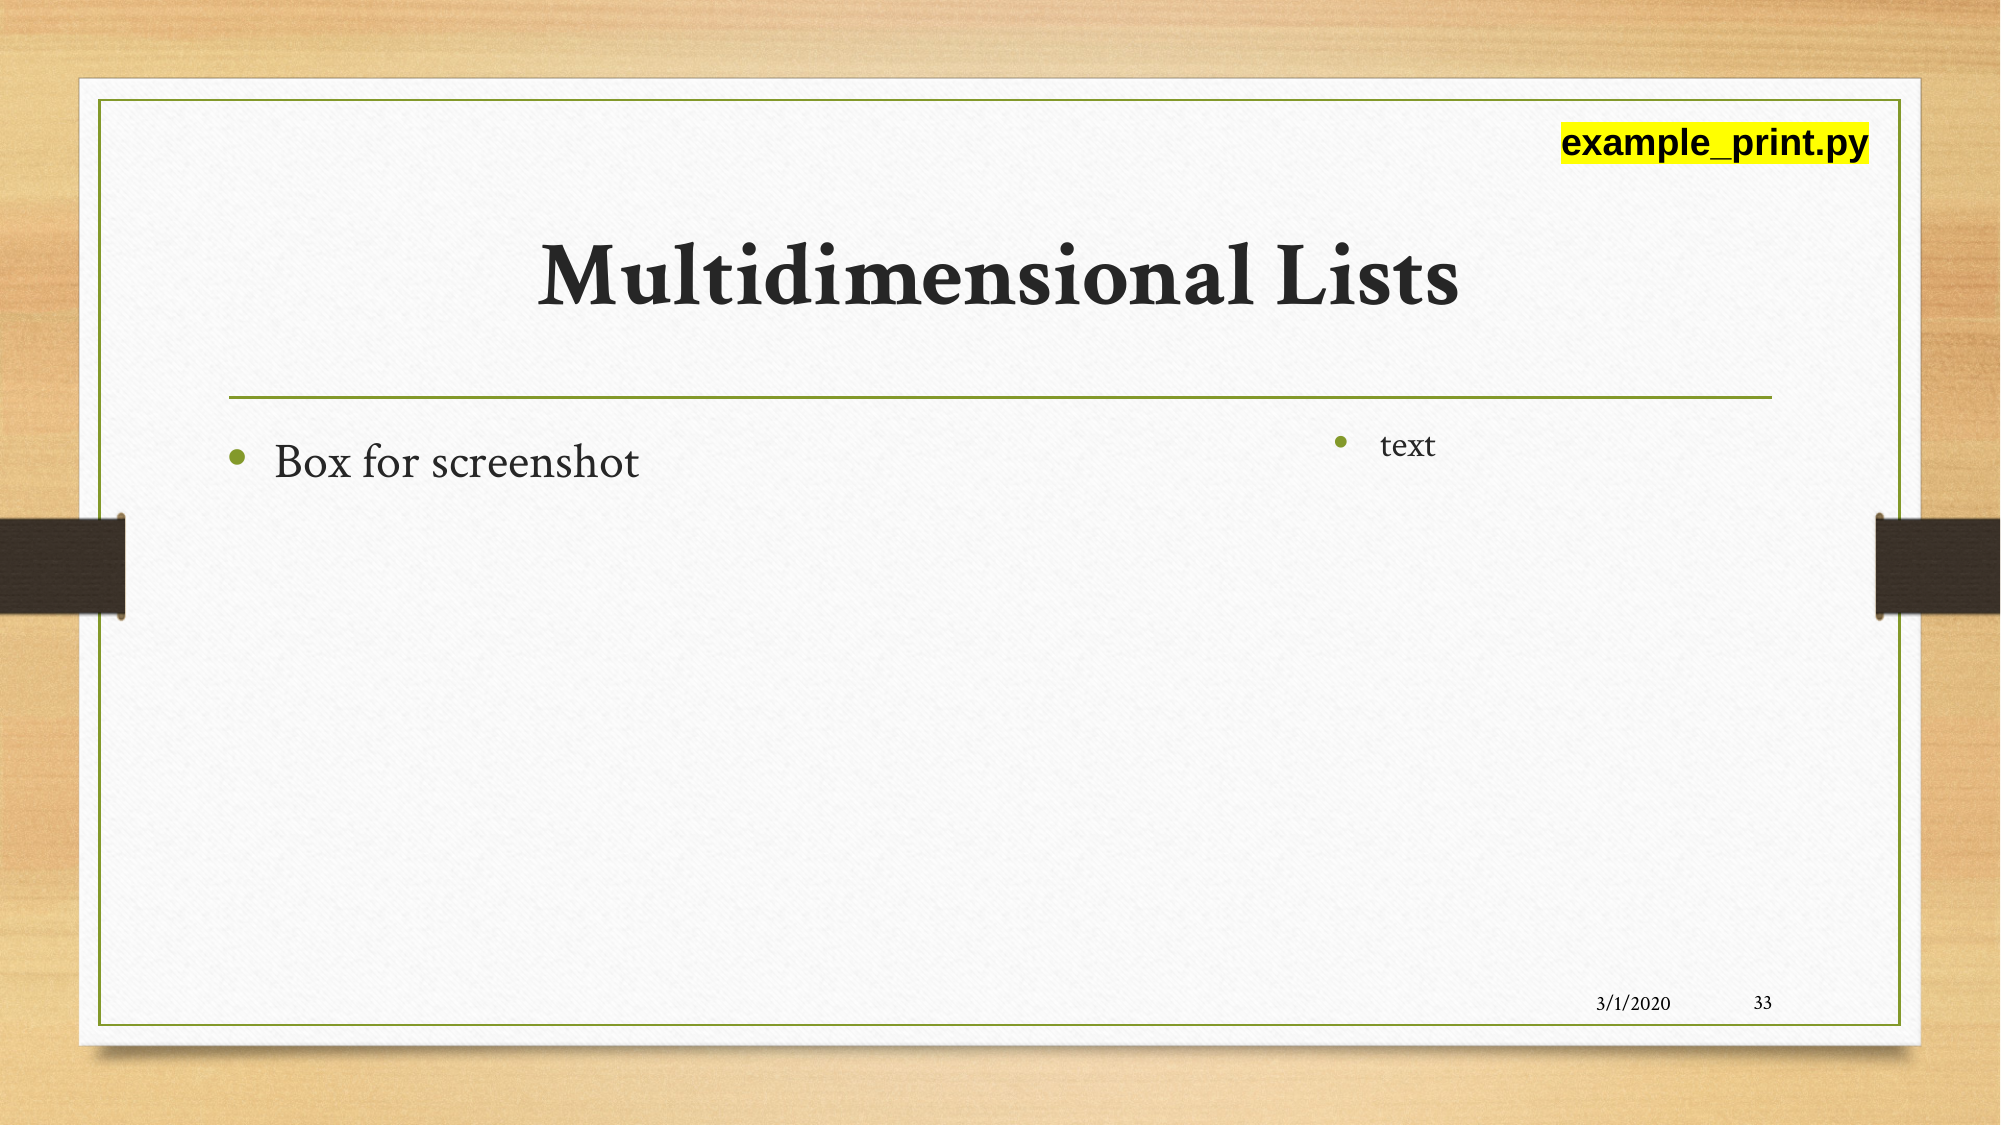

example_print.py
# Multidimensional Lists
text
Box for screenshot
3/1/2020
33